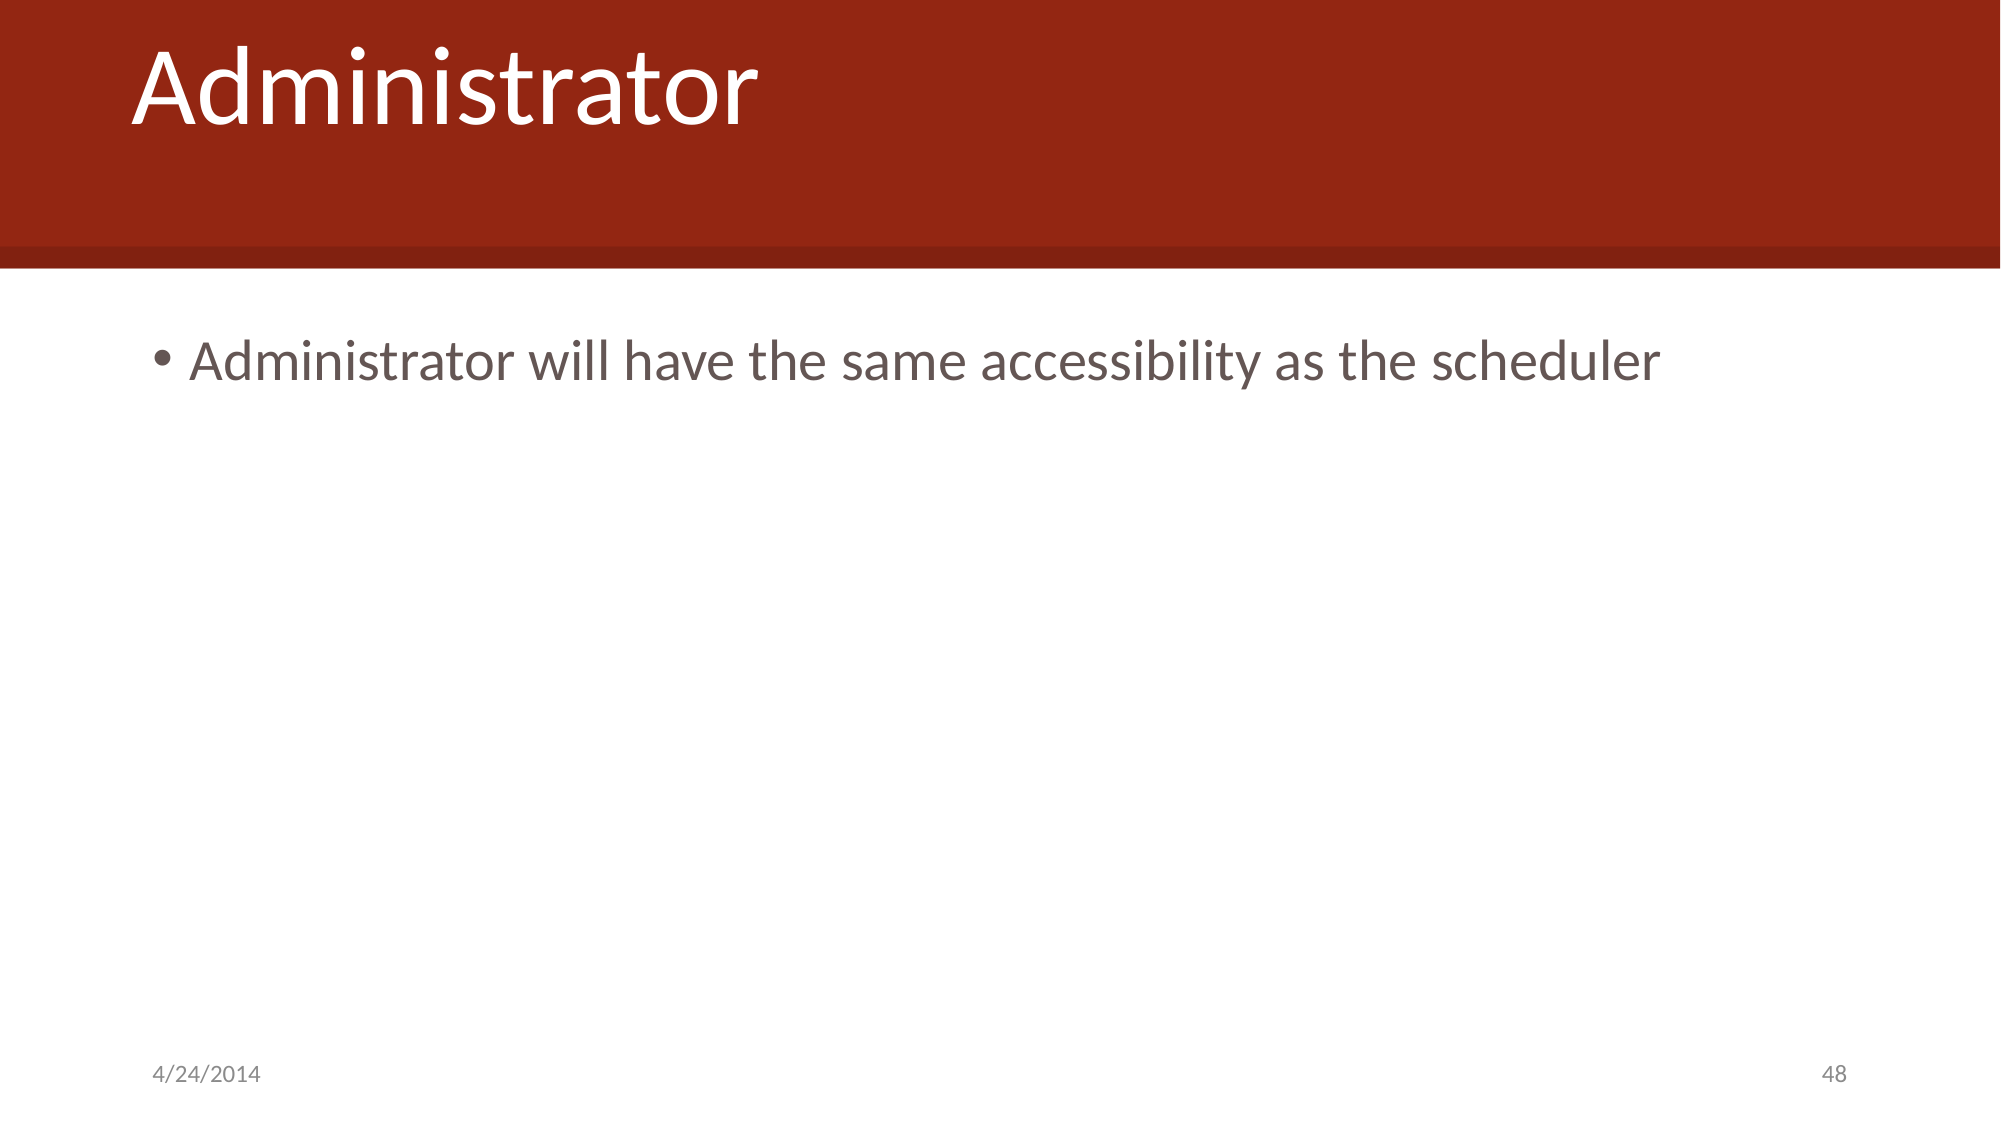

# Administrator

Administrator will have the same accessibility as the scheduler
4/24/2014
48